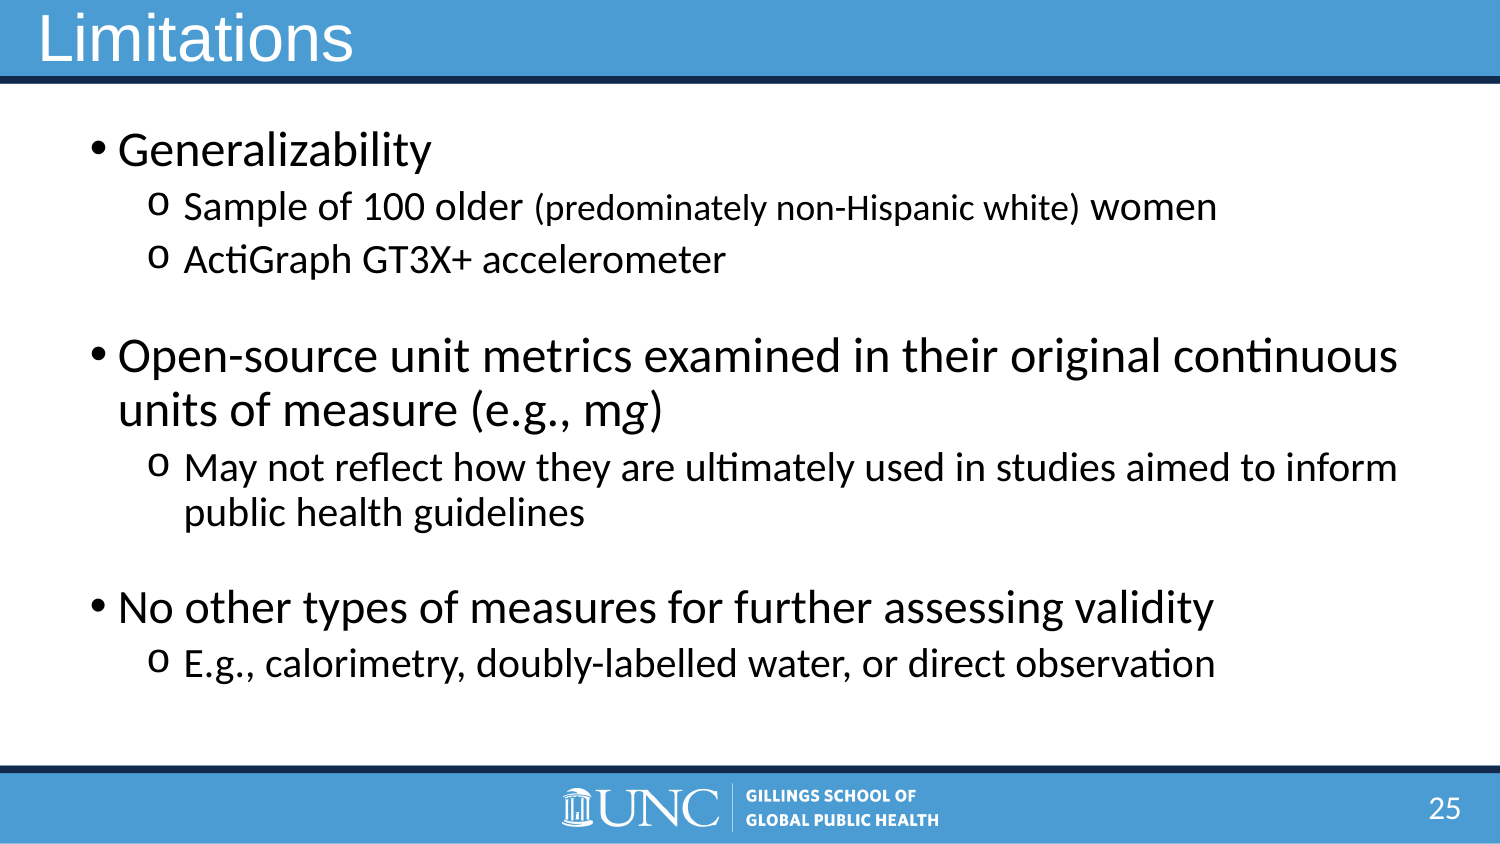

Limitations
Generalizability
Sample of 100 older (predominately non-Hispanic white) women
ActiGraph GT3X+ accelerometer
Open-source unit metrics examined in their original continuous units of measure (e.g., mg)
May not reflect how they are ultimately used in studies aimed to inform public health guidelines
No other types of measures for further assessing validity
E.g., calorimetry, doubly-labelled water, or direct observation
25